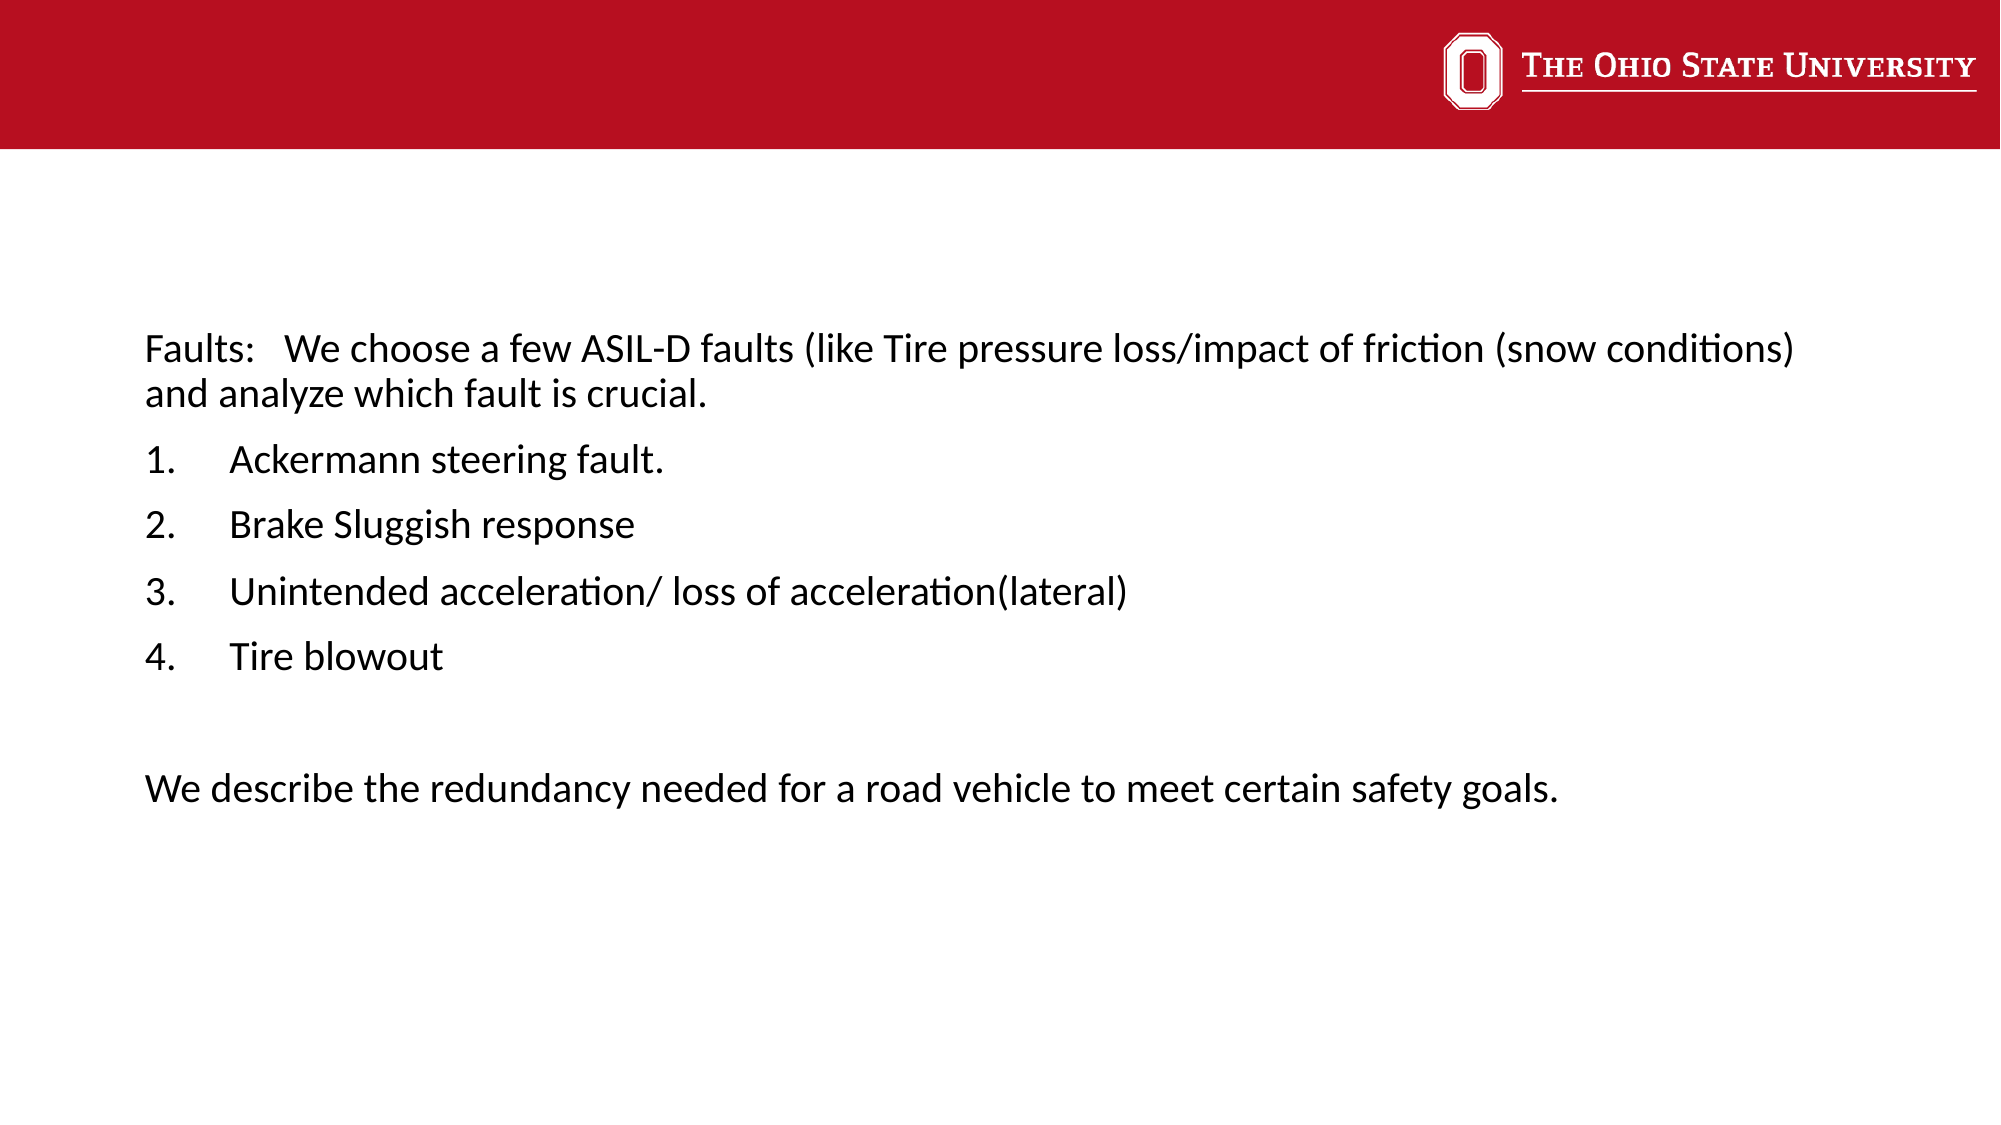

#

Faults:   We choose a few ASIL-D faults (like Tire pressure loss/impact of friction (snow conditions) and analyze which fault is crucial.
Ackermann steering fault.
Brake Sluggish response
Unintended acceleration/ loss of acceleration(lateral)
Tire blowout

We describe the redundancy needed for a road vehicle to meet certain safety goals.